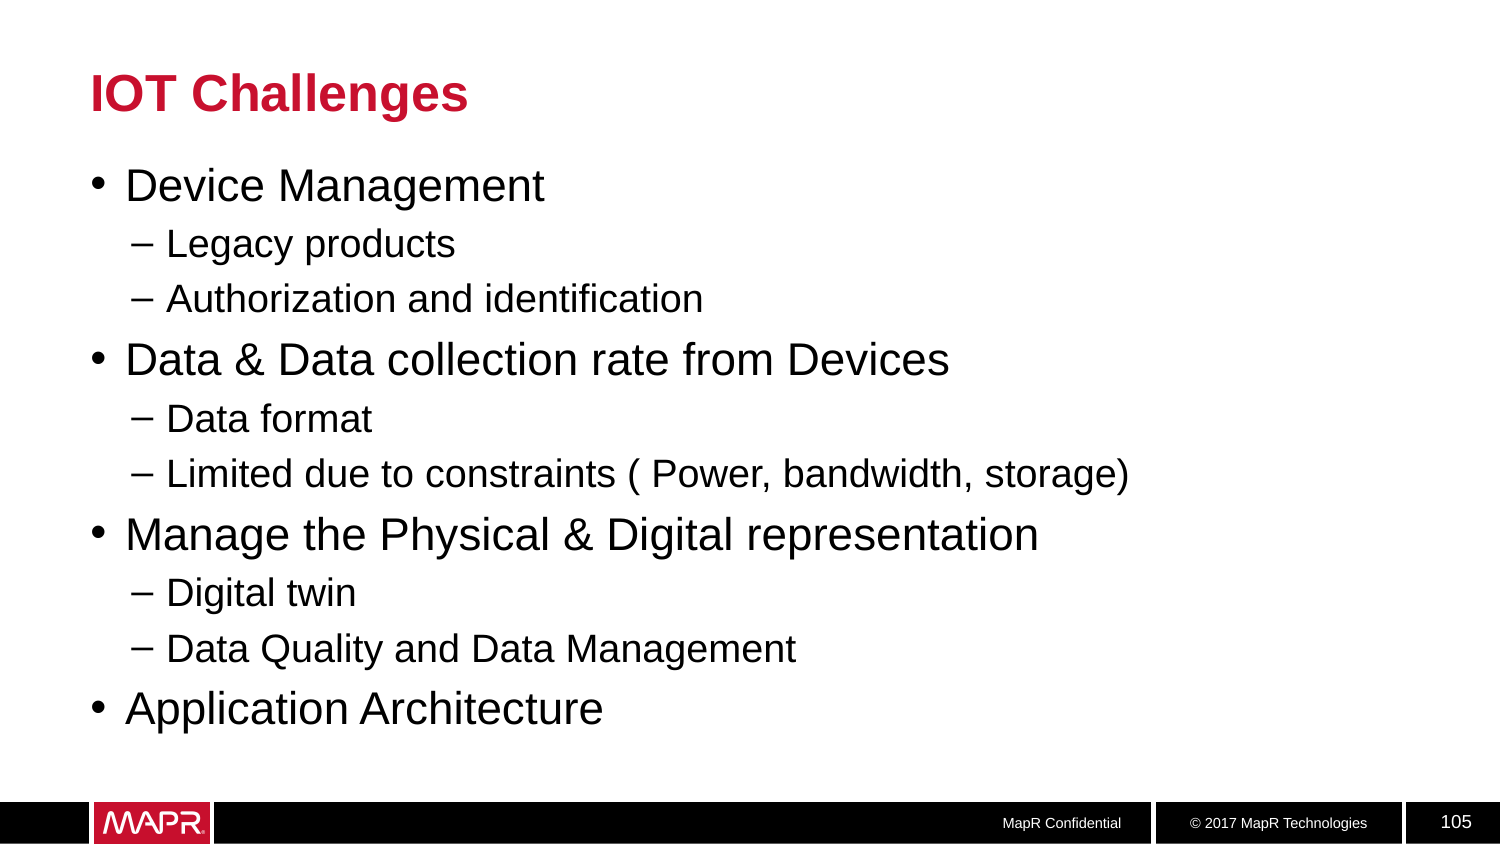

# IOT Challenges
Device Management
Legacy products
Authorization and identification
Data & Data collection rate from Devices
Data format
Limited due to constraints ( Power, bandwidth, storage)
Manage the Physical & Digital representation
Digital twin
Data Quality and Data Management
Application Architecture